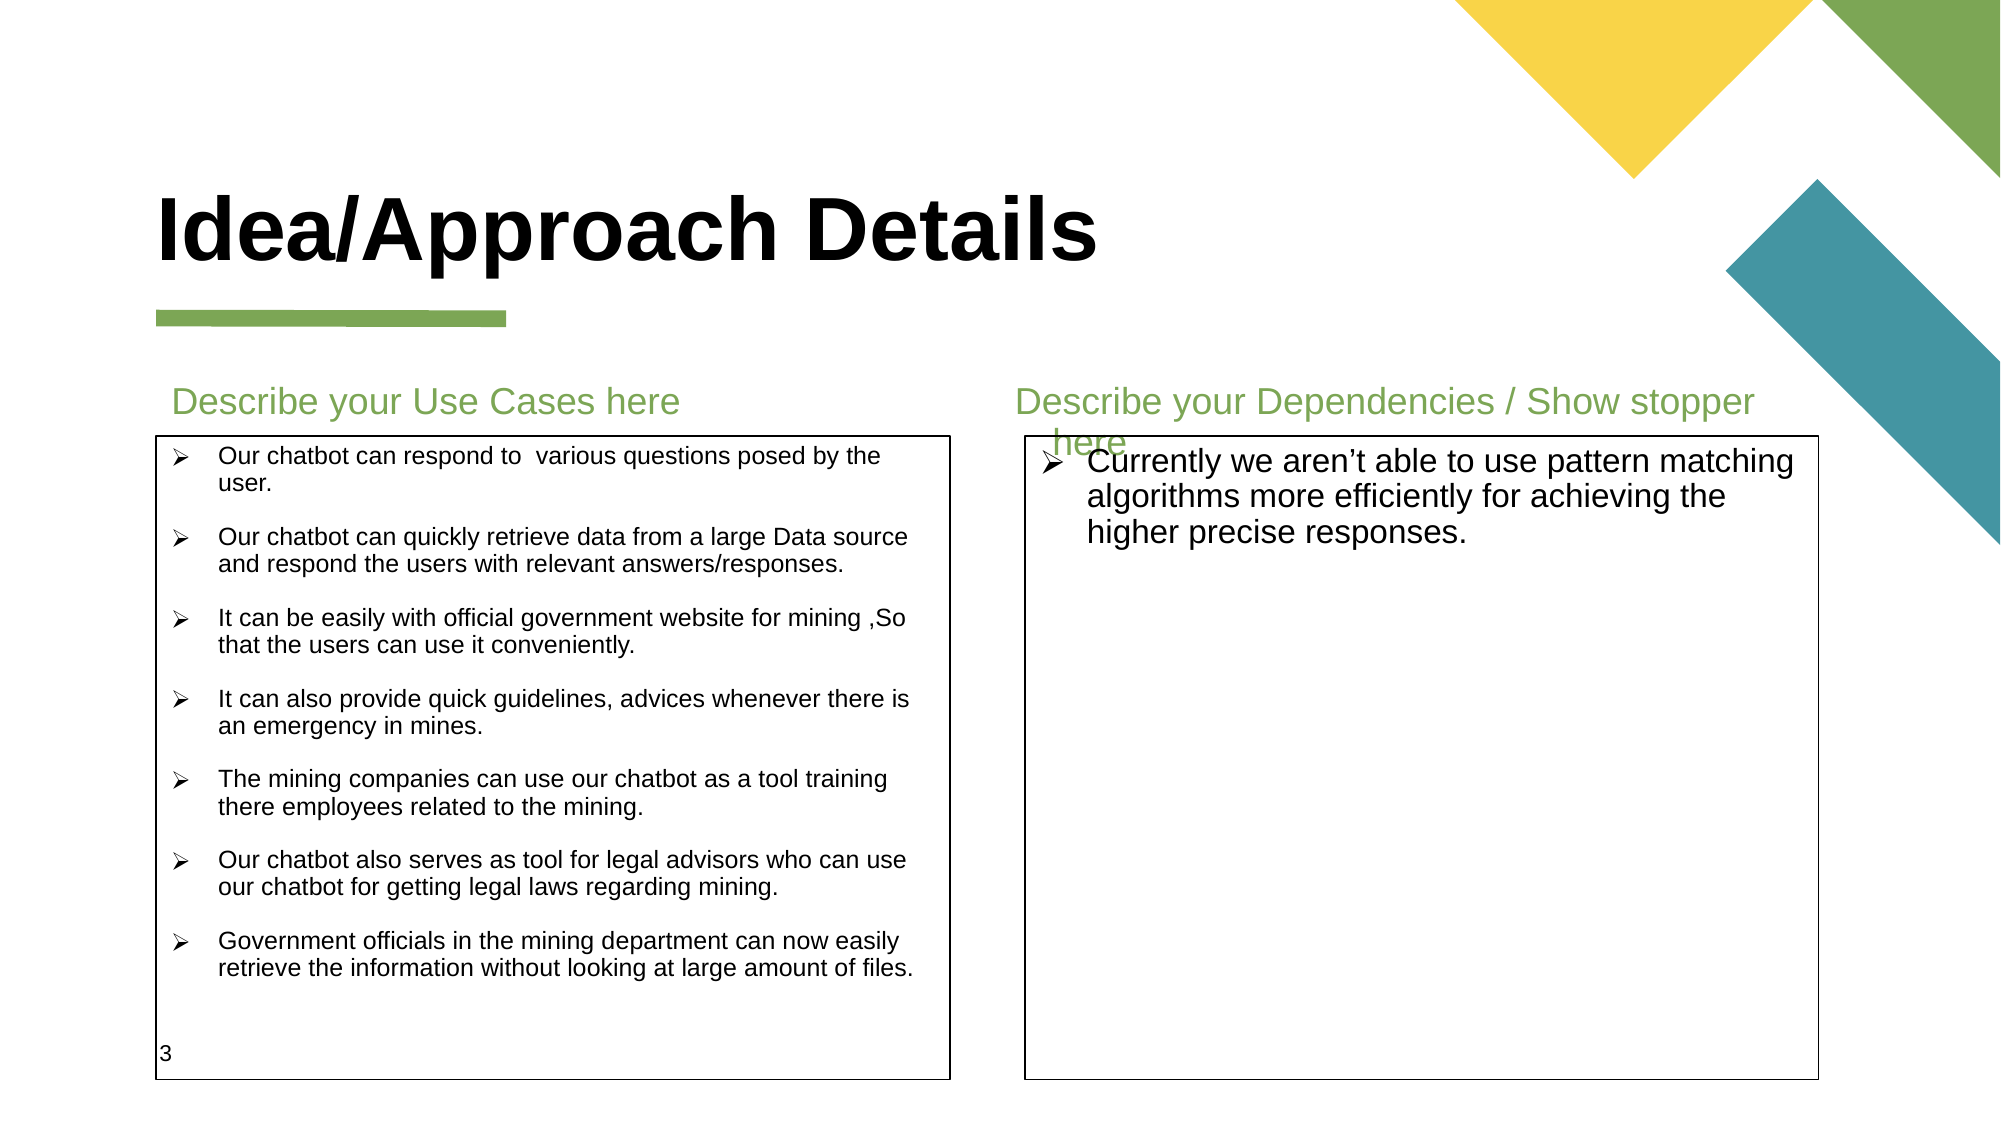

# Idea/Approach Details
Describe your Use Cases here
Describe your Dependencies / Show stopper here
Our chatbot can respond to  various questions posed by the user.

Our chatbot can quickly retrieve data from a large Data source and respond the users with relevant answers/responses.

It can be easily with official government website for mining ,So that the users can use it conveniently.

It can also provide quick guidelines, advices whenever there is an emergency in mines.

The mining companies can use our chatbot as a tool training there employees related to the mining.

Our chatbot also serves as tool for legal advisors who can use our chatbot for getting legal laws regarding mining.

Government officials in the mining department can now easily retrieve the information without looking at large amount of files.
Currently we aren’t able to use pattern matching algorithms more efficiently for achieving the higher precise responses.
3